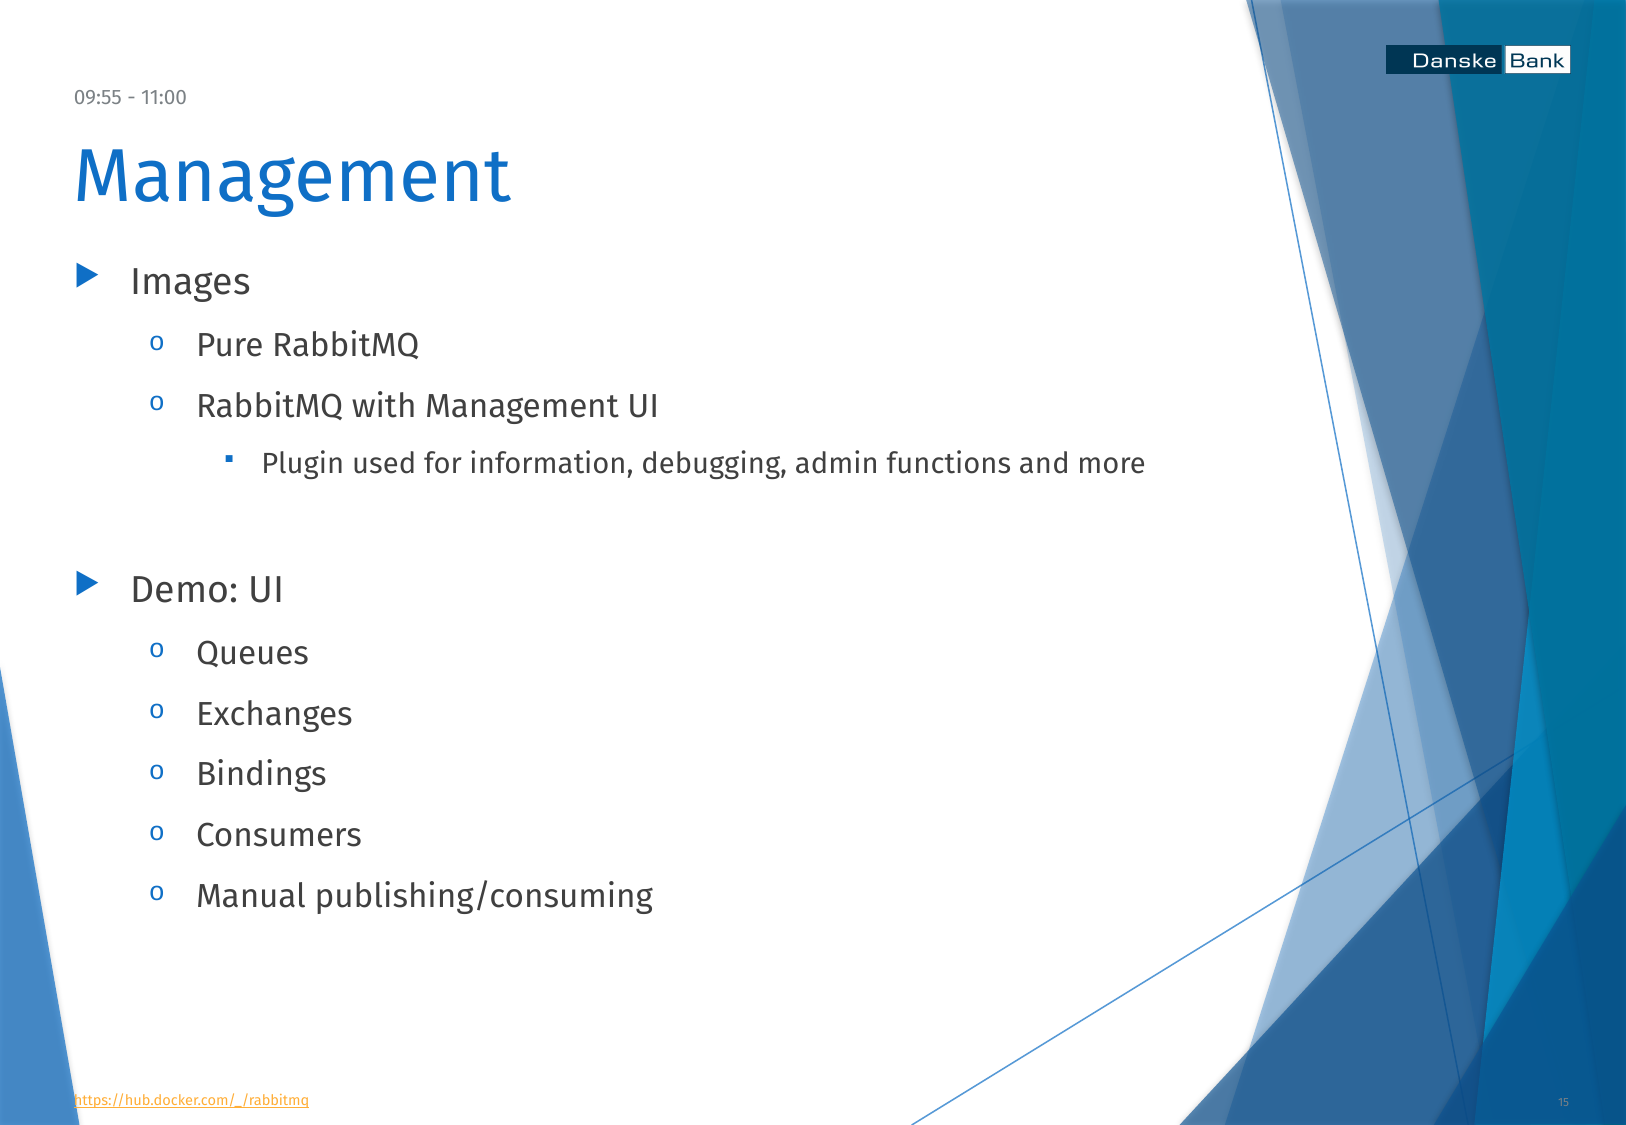

09:55 - 11:00
# Management
Images
Pure RabbitMQ
RabbitMQ with Management UI
Plugin used for information, debugging, admin functions and more

Demo: UI
Queues
Exchanges
Bindings
Consumers
Manual publishing/consuming
https://hub.docker.com/_/rabbitmq